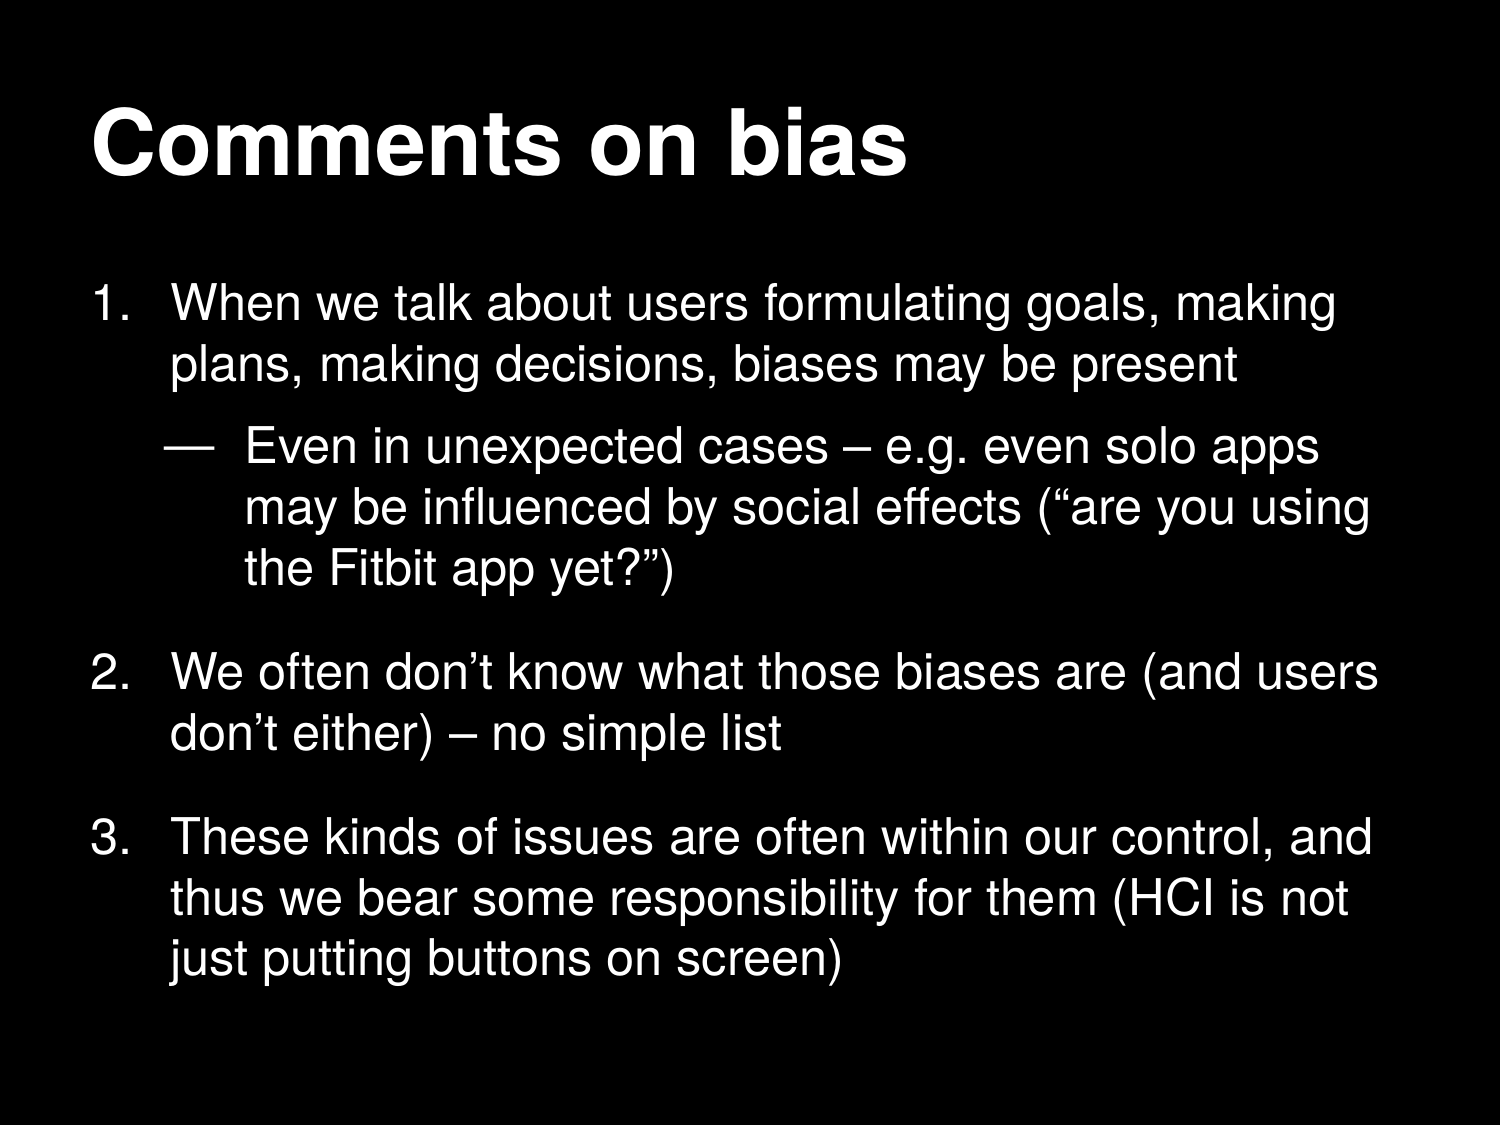

# Comments on bias
When we talk about users formulating goals, making plans, making decisions, biases may be present
Even in unexpected cases – e.g. even solo apps may be influenced by social effects (“are you using the Fitbit app yet?”)
We often don’t know what those biases are (and users don’t either) – no simple list
These kinds of issues are often within our control, and thus we bear some responsibility for them (HCI is not just putting buttons on screen)